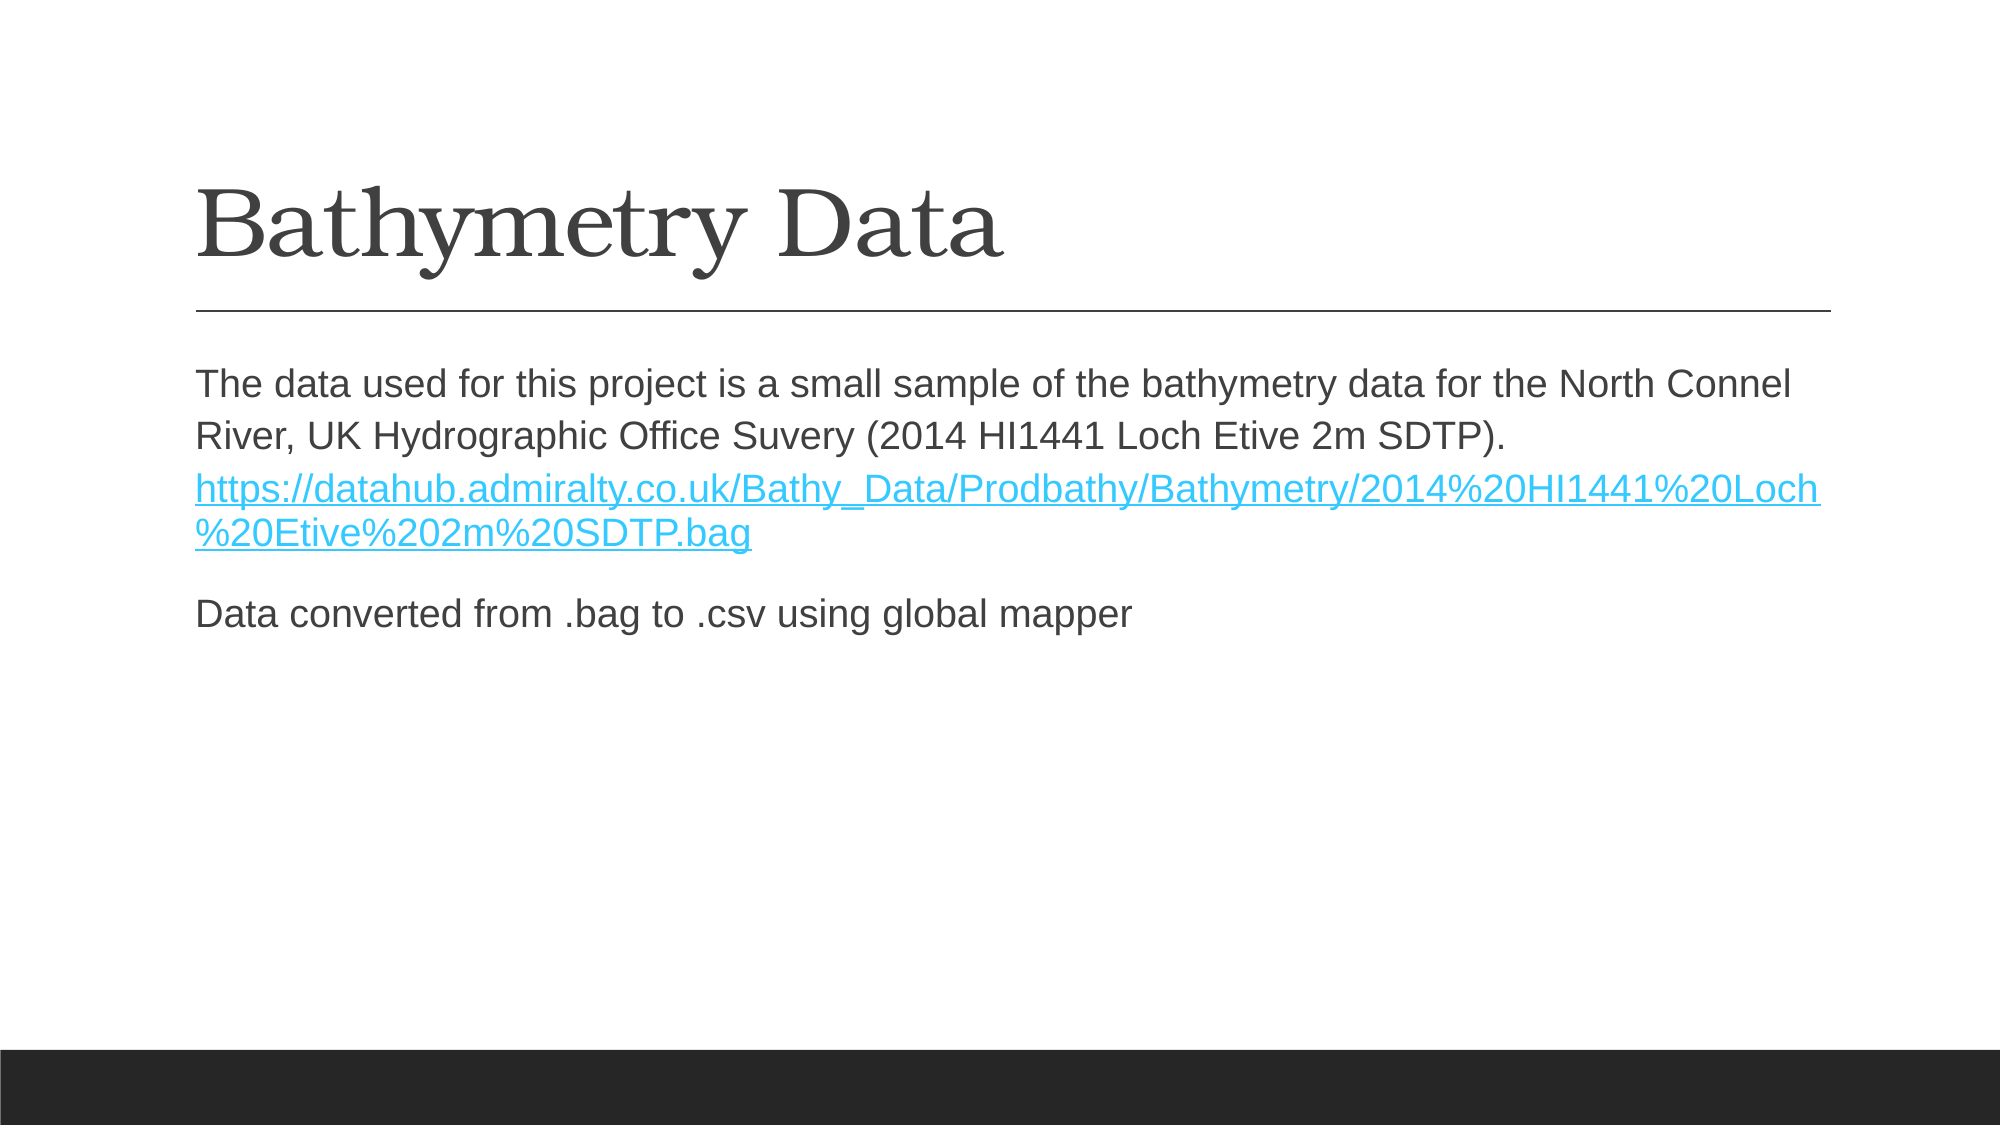

# Bathymetry Data
The data used for this project is a small sample of the bathymetry data for the North Connel River, UK Hydrographic Office Suvery (2014 HI1441 Loch Etive 2m SDTP). https://datahub.admiralty.co.uk/Bathy_Data/Prodbathy/Bathymetry/2014%20HI1441%20Loch%20Etive%202m%20SDTP.bag
Data converted from .bag to .csv using global mapper